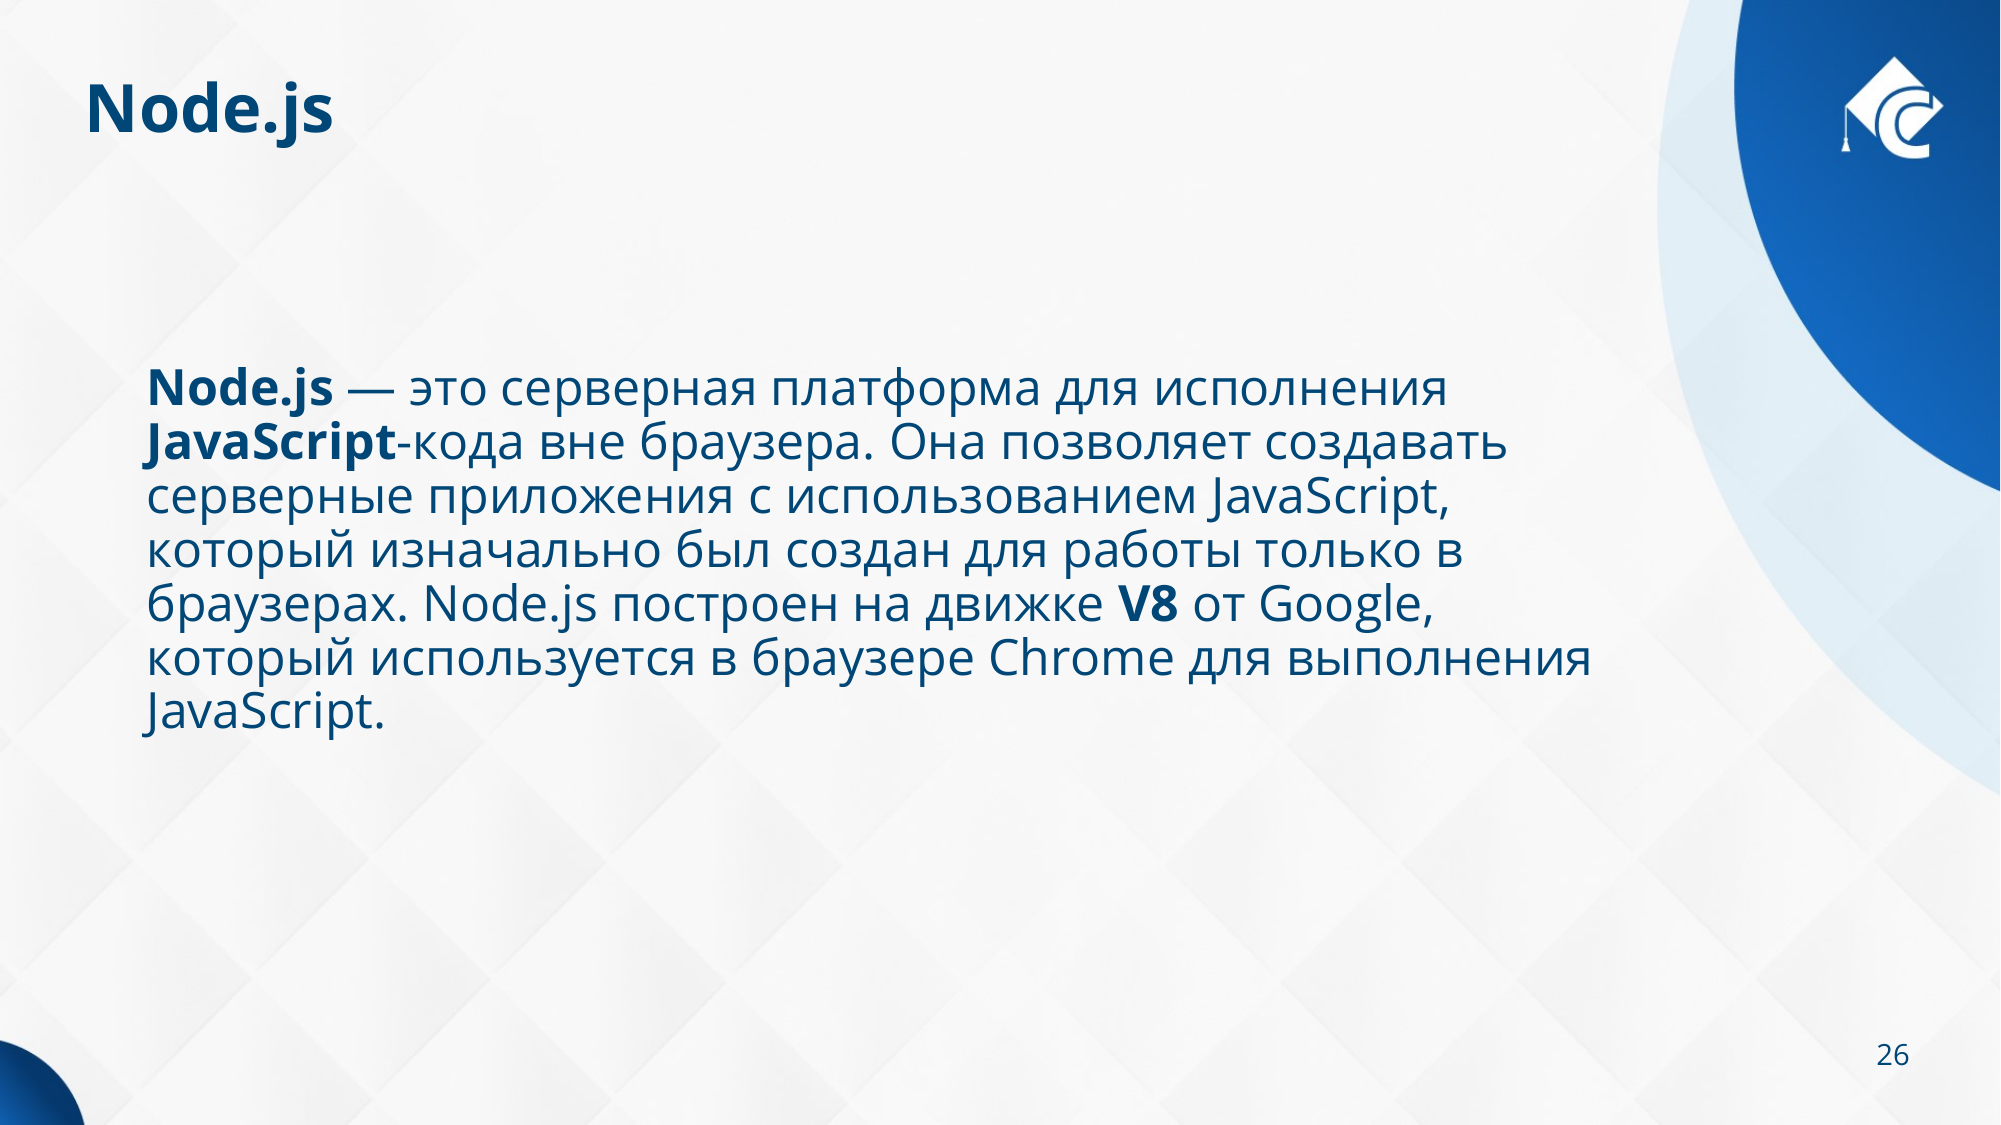

# Node.js
Node.js — это серверная платформа для исполнения JavaScript-кода вне браузера. Она позволяет создавать серверные приложения с использованием JavaScript, который изначально был создан для работы только в браузерах. Node.js построен на движке V8 от Google, который используется в браузере Chrome для выполнения JavaScript.
26